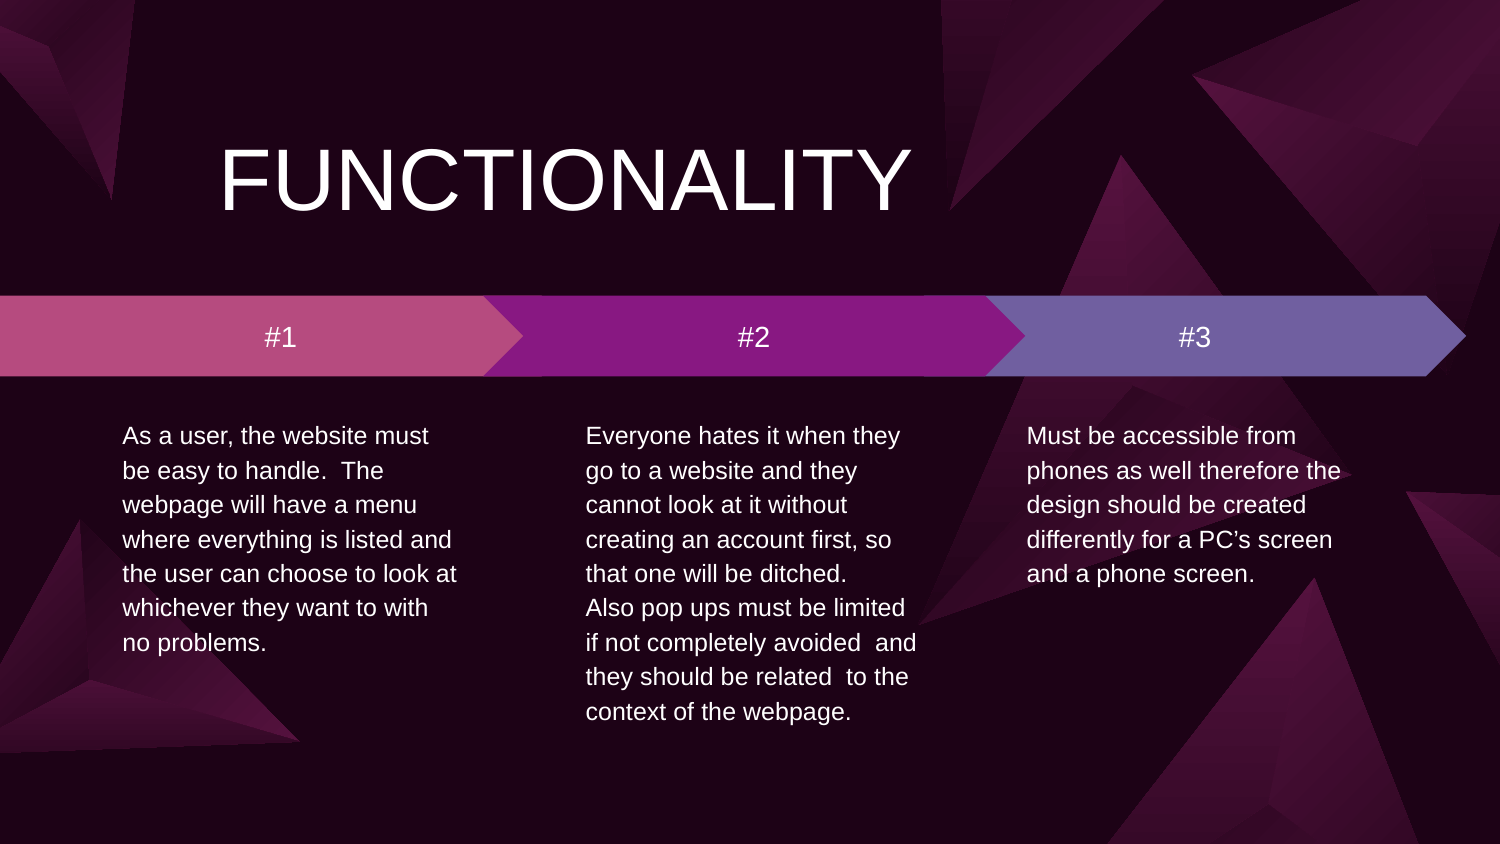

# FUNCTIONALITY
#2
Everyone hates it when they go to a website and they cannot look at it without creating an account first, so that one will be ditched.
Also pop ups must be limited if not completely avoided  and they should be related  to the context of the webpage.
#3
Must be accessible from phones as well therefore the design should be created differently for a PC’s screen and a phone screen.
#1
As a user, the website must be easy to handle.  The webpage will have a menu where everything is listed and the user can choose to look at whichever they want to with no problems.
17